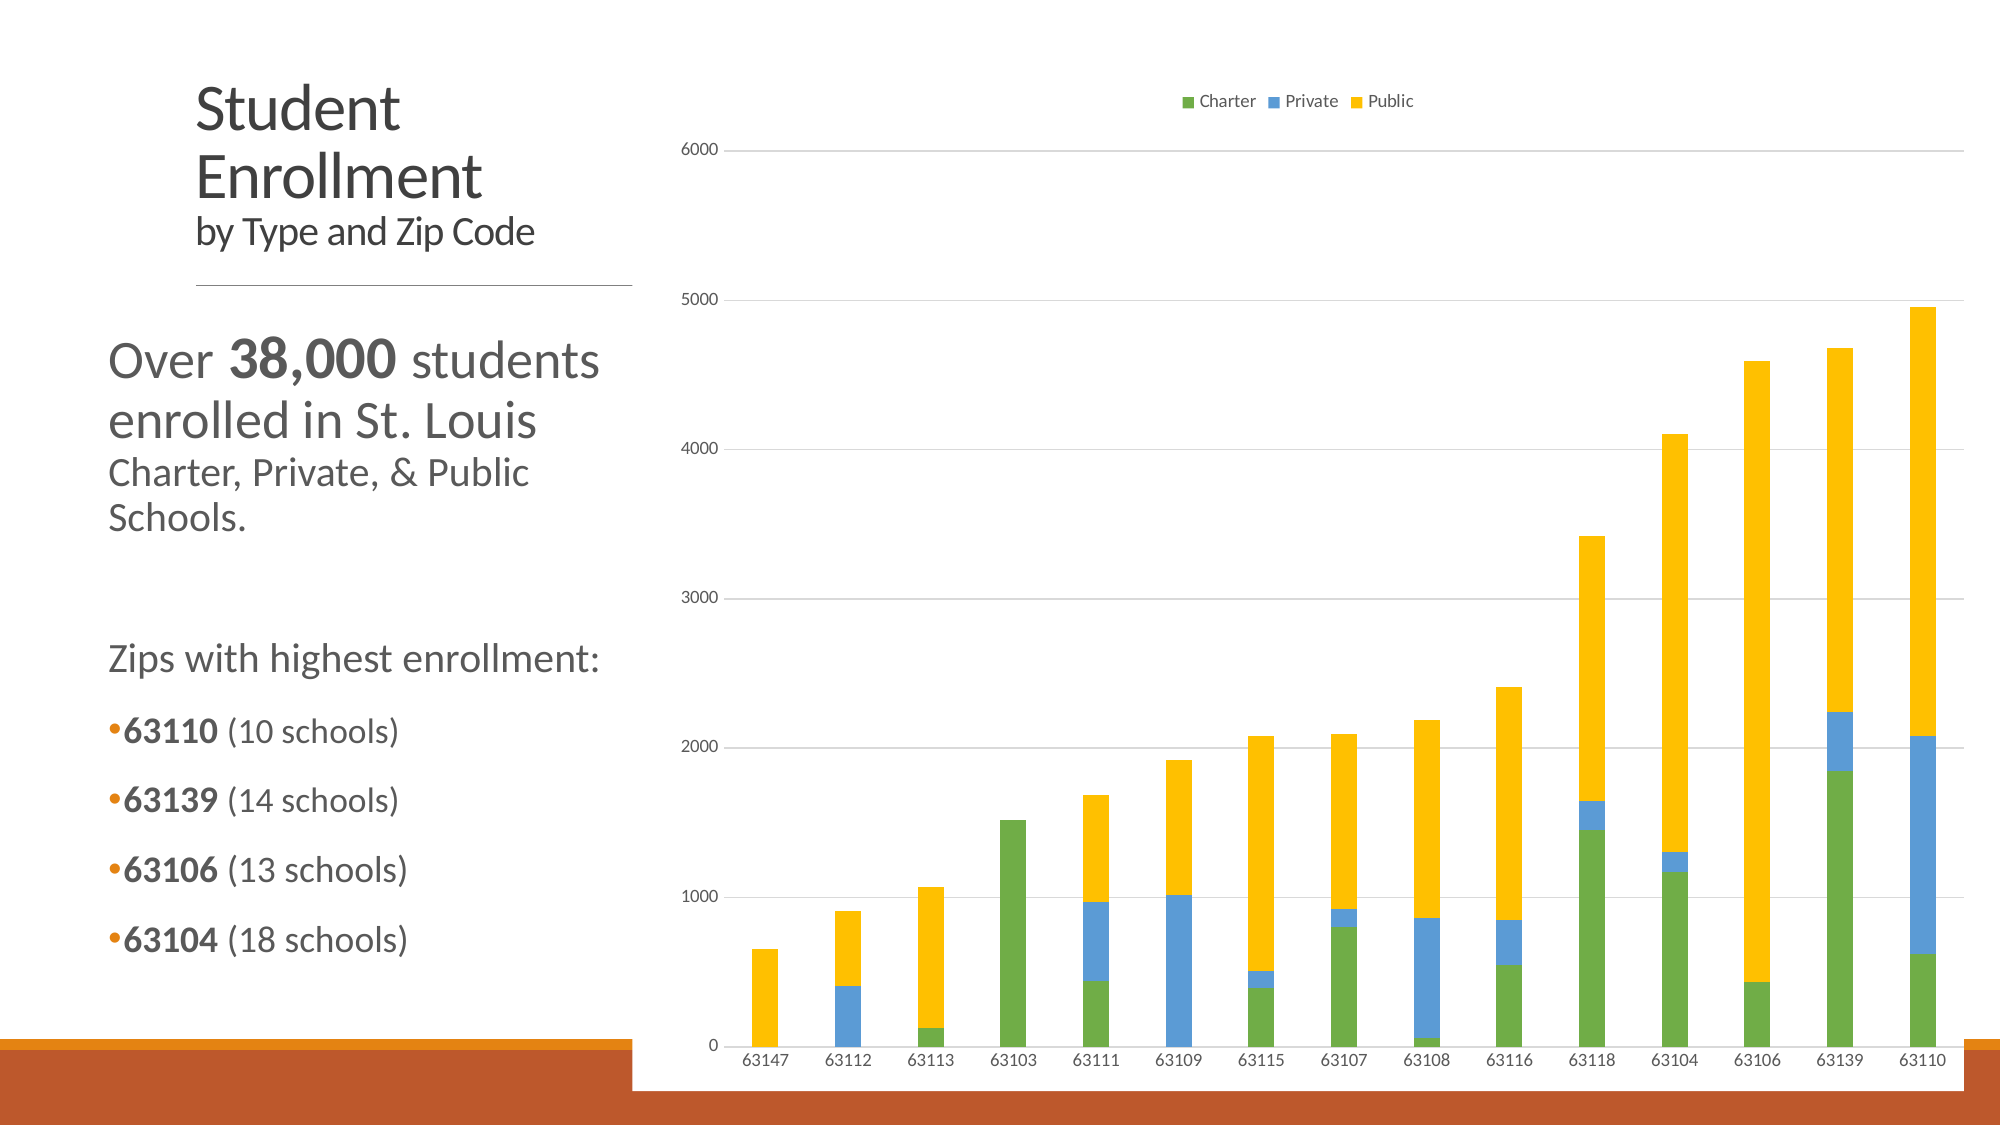

# Student Enrollment by Type and Zip Code

### Chart

| Category | Charter | Private | Public |
|---|---|---|---|
| 63147 | None | None | 653.0 |
| 63112 | None | 407.0 | 504.0 |
| 63113 | 124.0 | None | 948.0 |
| 63103 | 1520.0 | None | None |
| 63111 | 438.0 | 531.0 | 719.0 |
| 63109 | None | 1016.0 | 904.0 |
| 63115 | 393.0 | 112.0 | 1580.0 |
| 63107 | 805.0 | 117.0 | 1174.0 |
| 63108 | 61.0 | 803.0 | 1326.0 |
| 63116 | 550.0 | 300.0 | 1561.0 |
| 63118 | 1451.0 | 193.0 | 1775.0 |
| 63104 | 1168.0 | 134.0 | 2801.0 |
| 63106 | 432.0 | None | 4161.0 |
| 63139 | 1846.0 | 399.0 | 2434.0 |
| 63110 | 621.0 | 1462.0 | 2870.0 |
Over 38,000 students enrolled in St. Louis Charter, Private, & Public Schools.

Zips with highest enrollment:
63110 (10 schools)
63139 (14 schools)
63106 (13 schools)
63104 (18 schools)